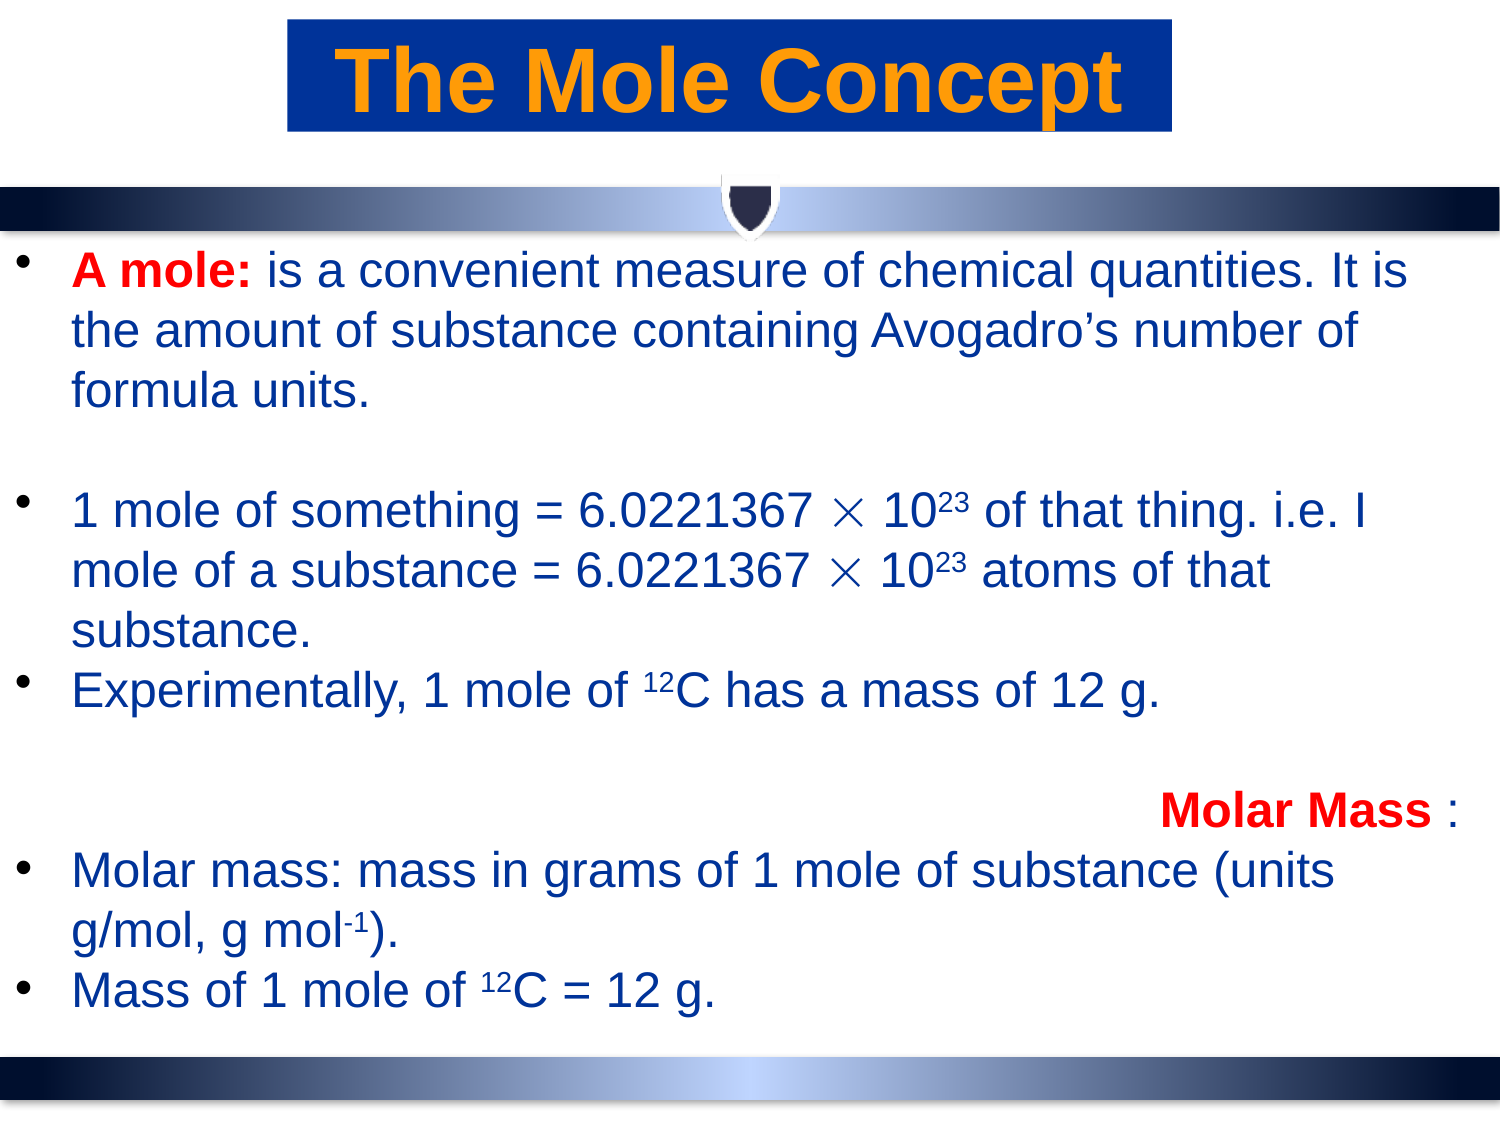

The Mole Concept
A mole: is a convenient measure of chemical quantities. It is the amount of substance containing Avogadro’s number of formula units.

1 mole of something = 6.0221367 × 1023 of that thing. i.e. I mole of a substance = 6.0221367 × 1023 atoms of that substance.
Experimentally, 1 mole of 12C has a mass of 12 g.

Molar Mass :
Molar mass: mass in grams of 1 mole of substance (units g/mol, g mol-1).
Mass of 1 mole of 12C = 12 g.